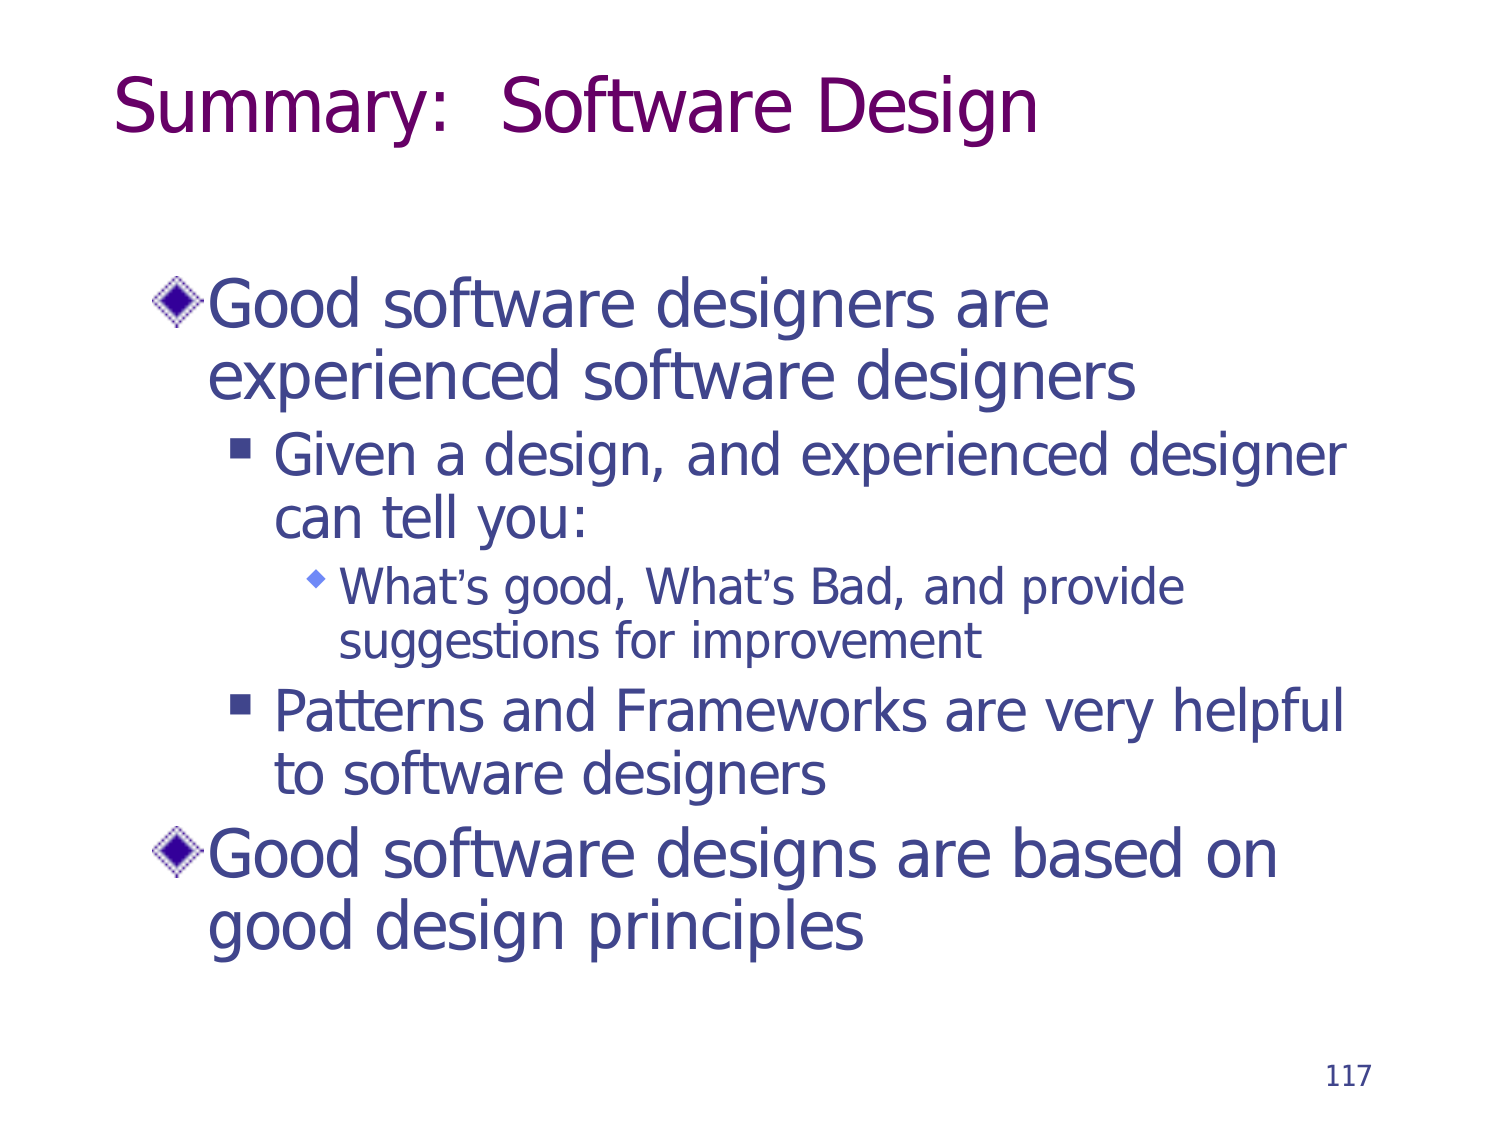

# Summary:  Software Design
Good software designers are experienced software designers
Given a design, and experienced designer can tell you:
What’s good, What’s Bad, and provide suggestions for improvement
Patterns and Frameworks are very helpful to software designers
Good software designs are based on good design principles
117